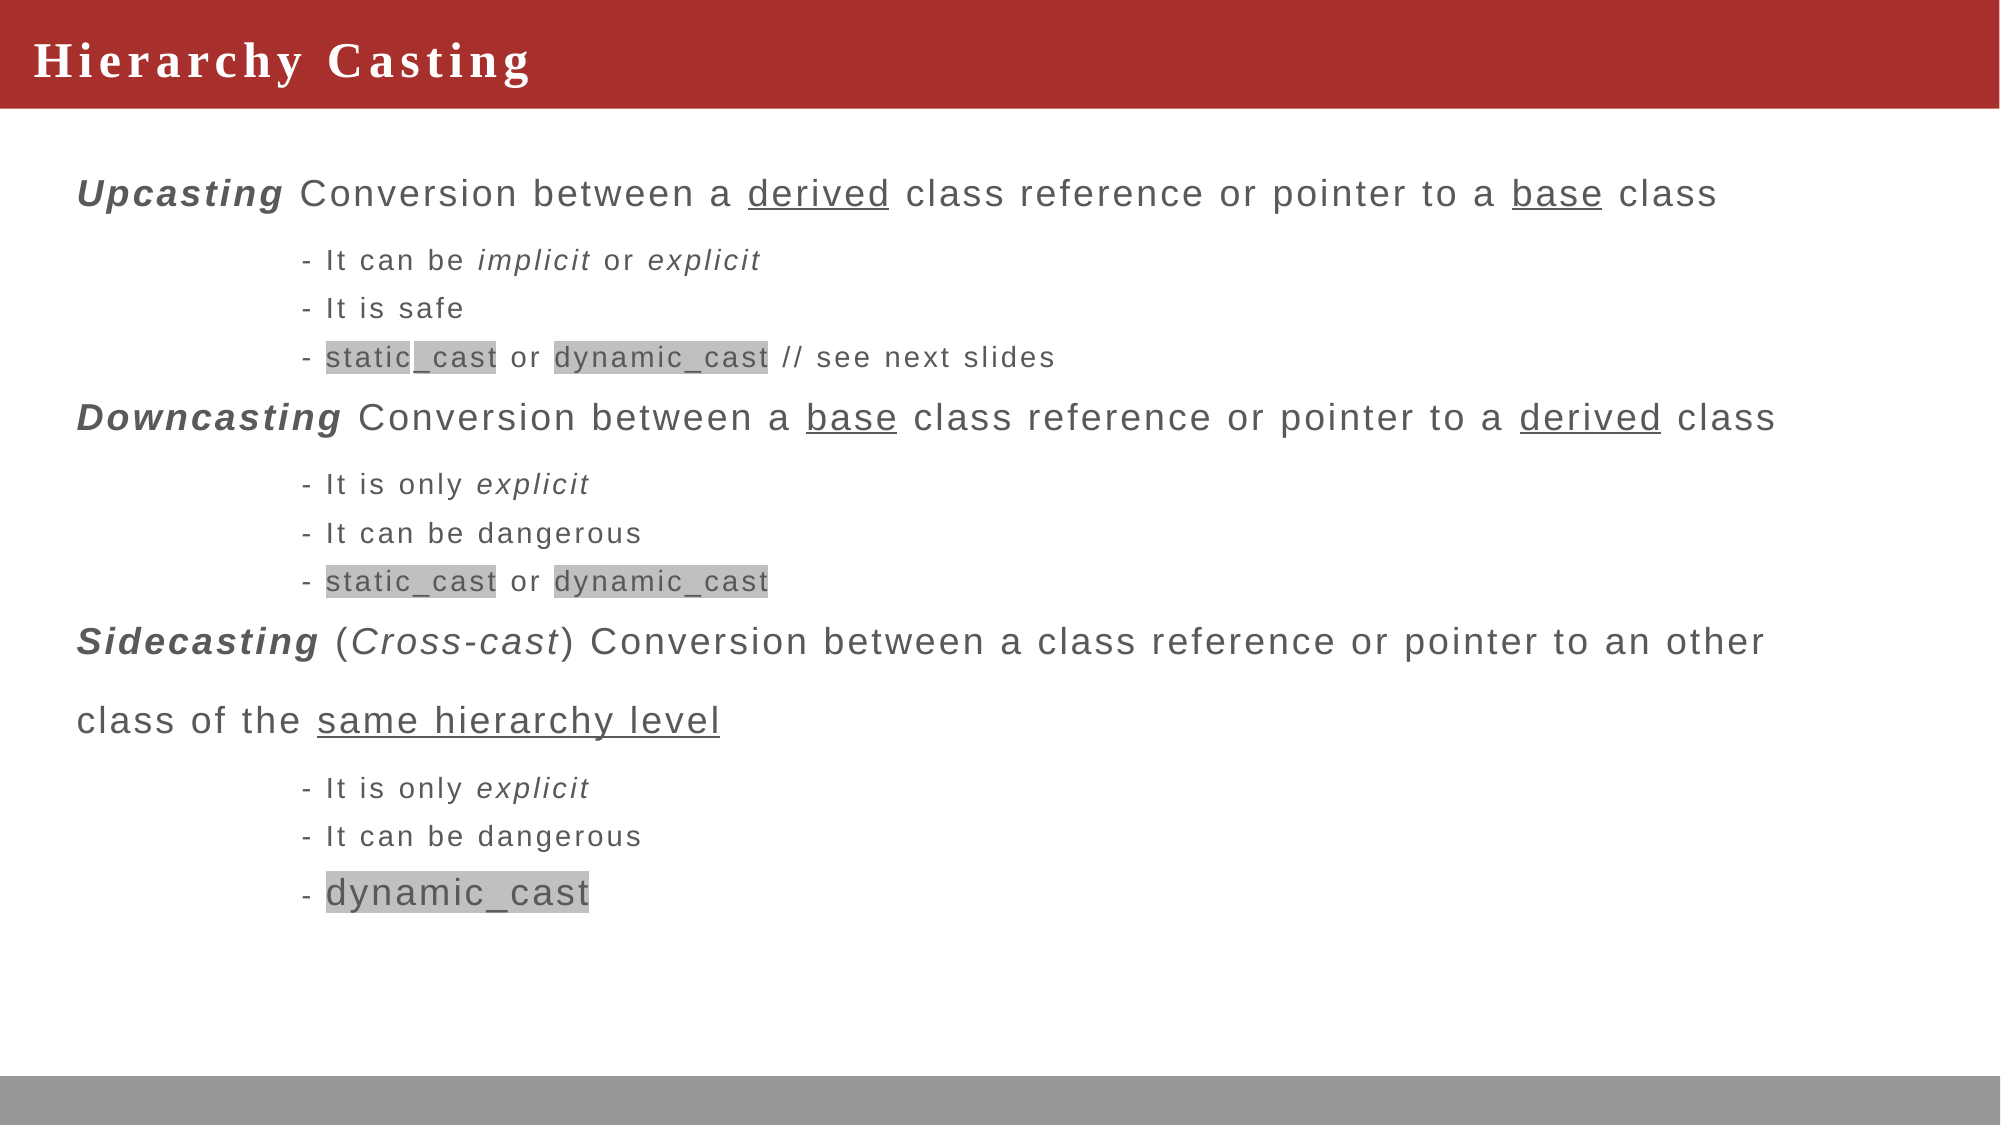

# Hierarchy Casting
Upcasting Conversion between a derived class reference or pointer to a base class
- It can be implicit or explicit
- It is safe
- static_cast or dynamic_cast // see next slides
Downcasting Conversion between a base class reference or pointer to a derived class
- It is only explicit
- It can be dangerous
- static_cast or dynamic_cast
Sidecasting (Cross-cast) Conversion between a class reference or pointer to an other
class of the same hierarchy level
- It is only explicit
- It can be dangerous
- dynamic_cast
26